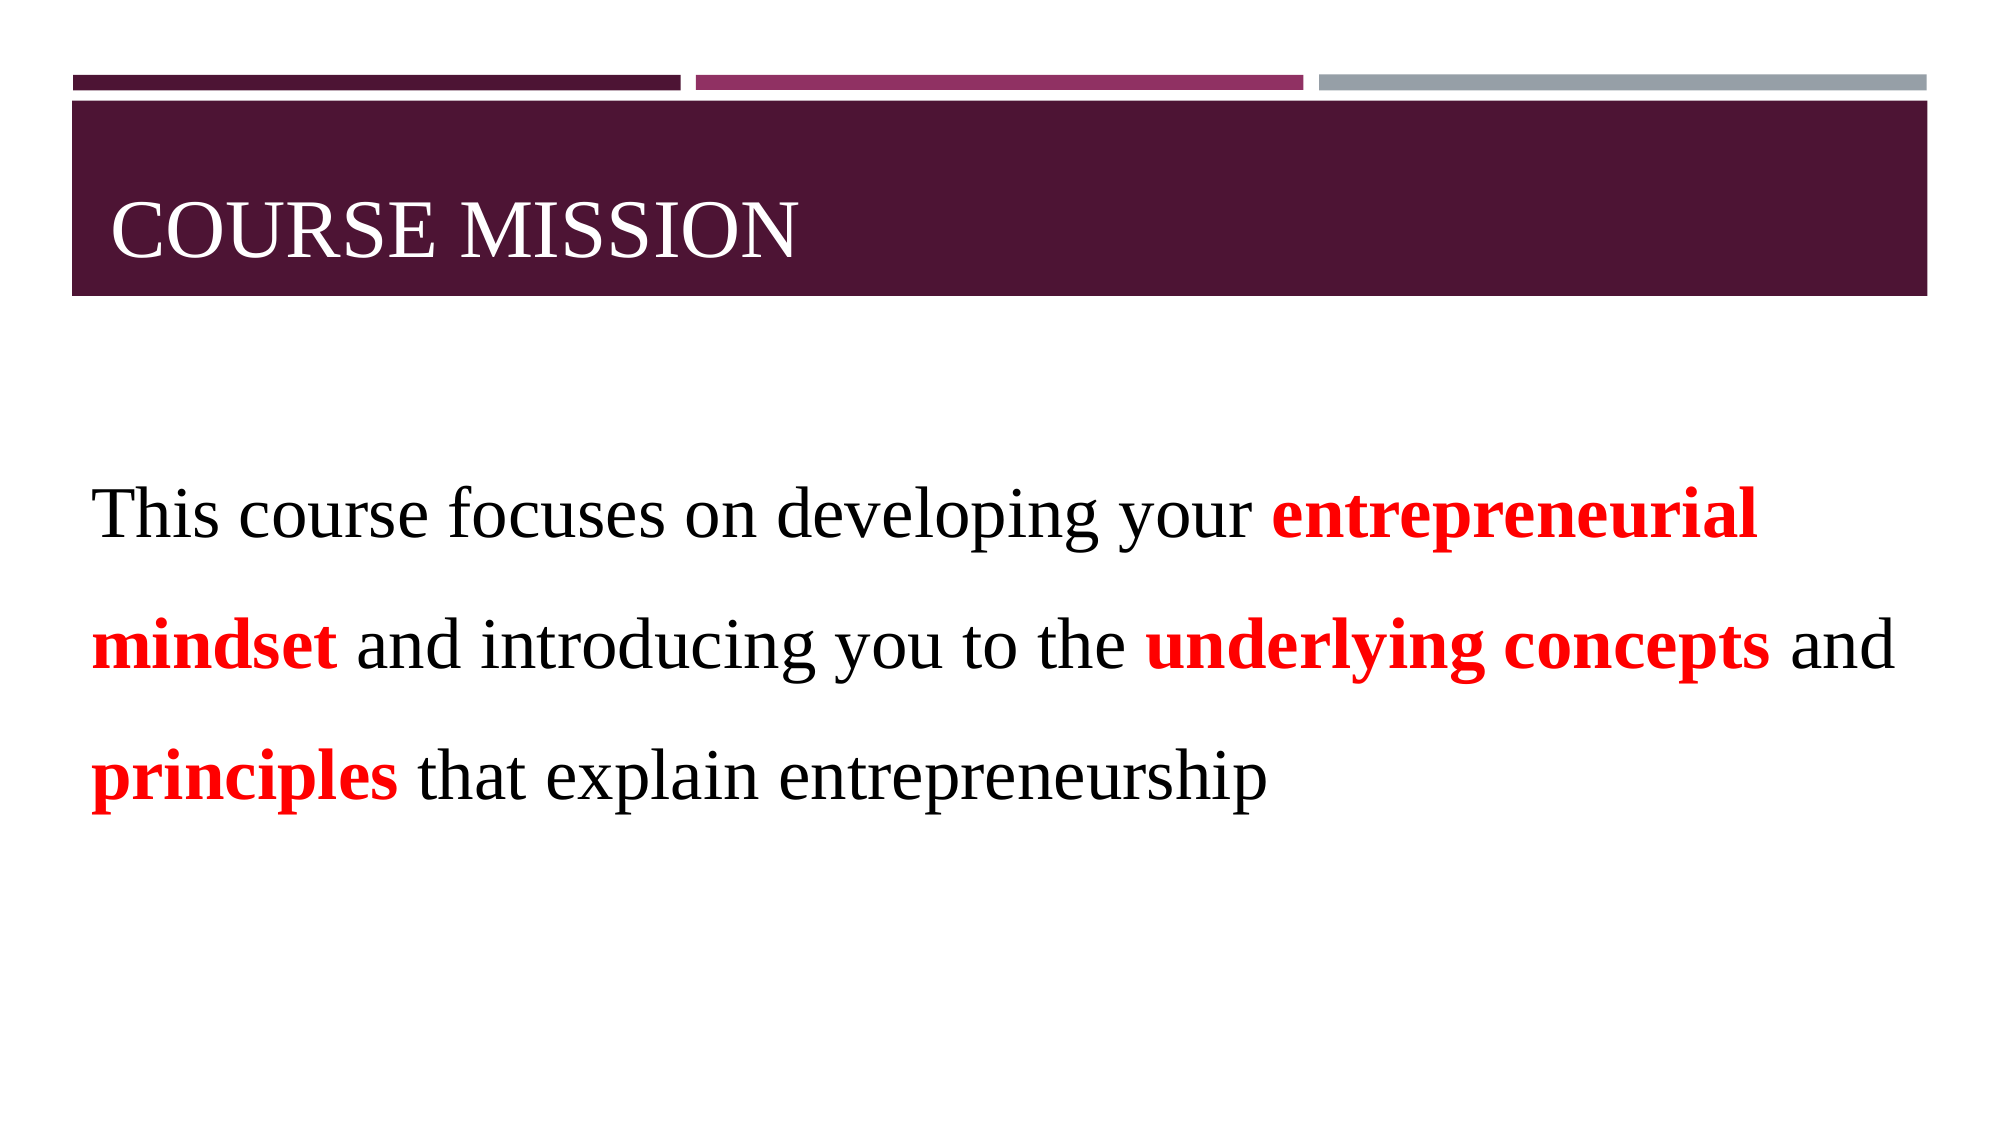

# COURSE MISSION
This course focuses on developing your entrepreneurial mindset and introducing you to the underlying concepts and principles that explain entrepreneurship